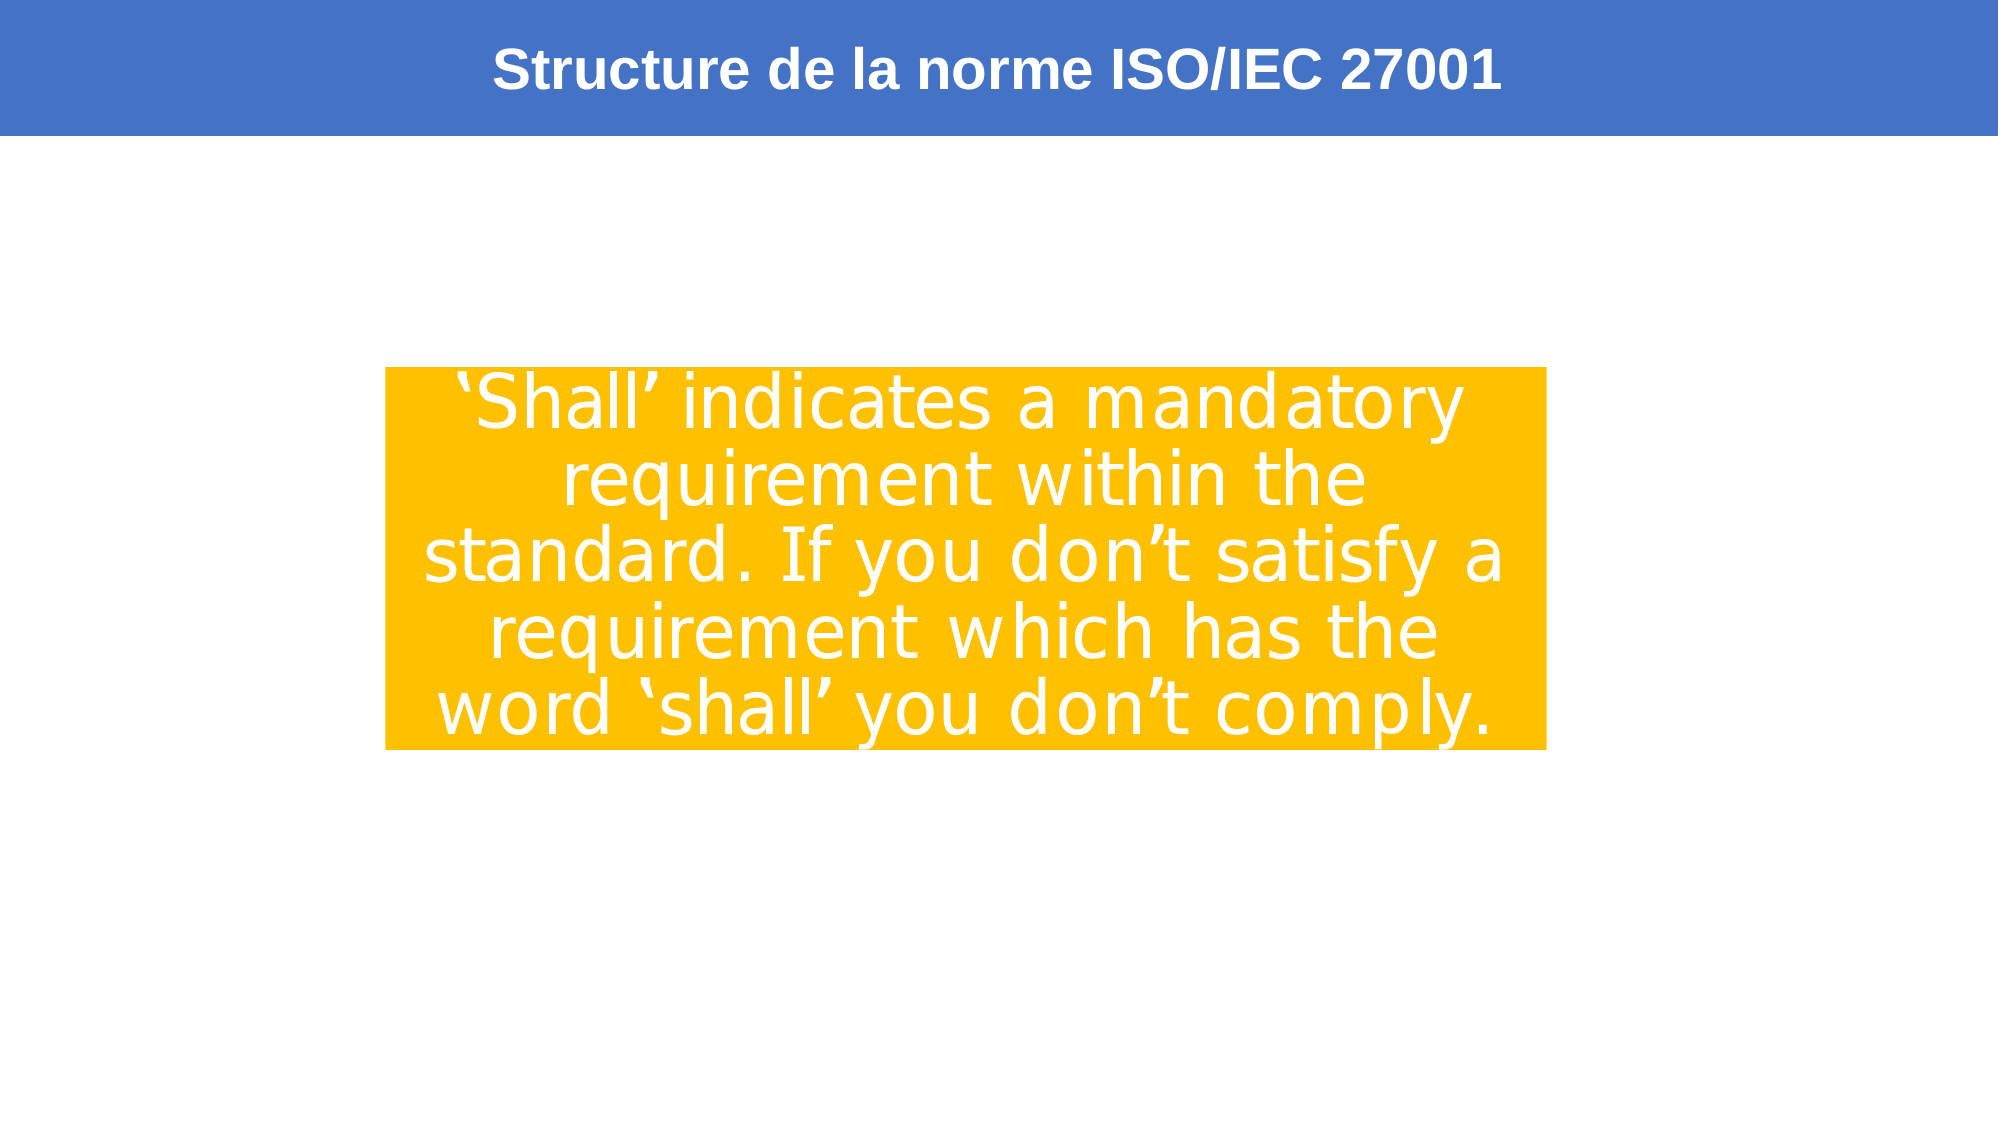

Structure de la norme ISO/IEC 27001
‘Shall’ indicates a mandatory requirement within the standard. If you don’t satisfy a requirement which has the word ‘shall’ you don’t comply.